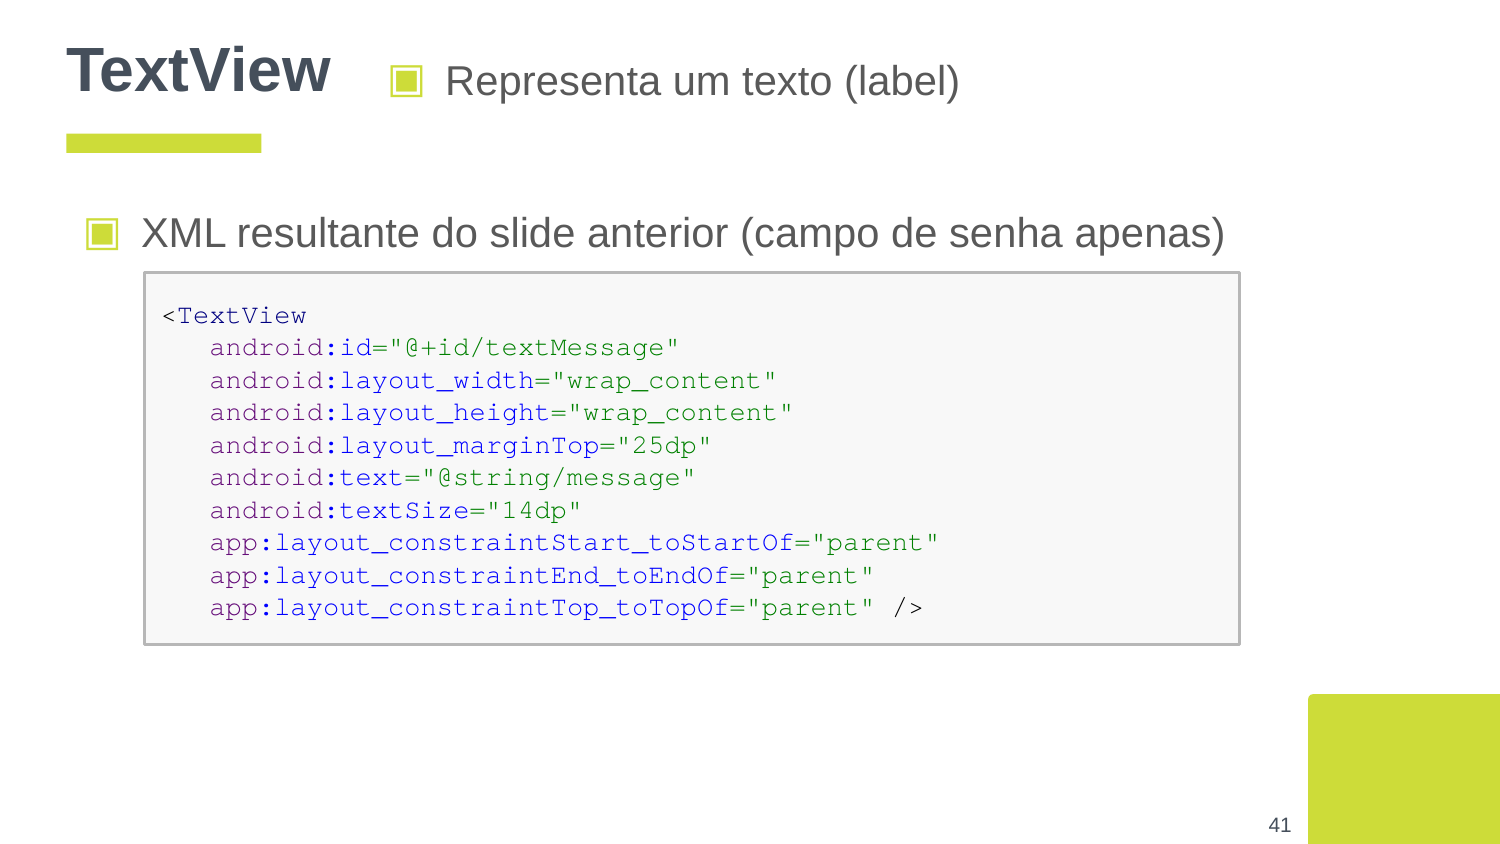

# TextView
Representa um texto (label)
XML resultante do slide anterior (campo de senha apenas)
<TextView
   android:id="@+id/textMessage"
   android:layout_width="wrap_content"
   android:layout_height="wrap_content"
   android:layout_marginTop="25dp"
   android:text="@string/message"
   android:textSize="14dp"
   app:layout_constraintStart_toStartOf="parent"
   app:layout_constraintEnd_toEndOf="parent"
   app:layout_constraintTop_toTopOf="parent" />
41